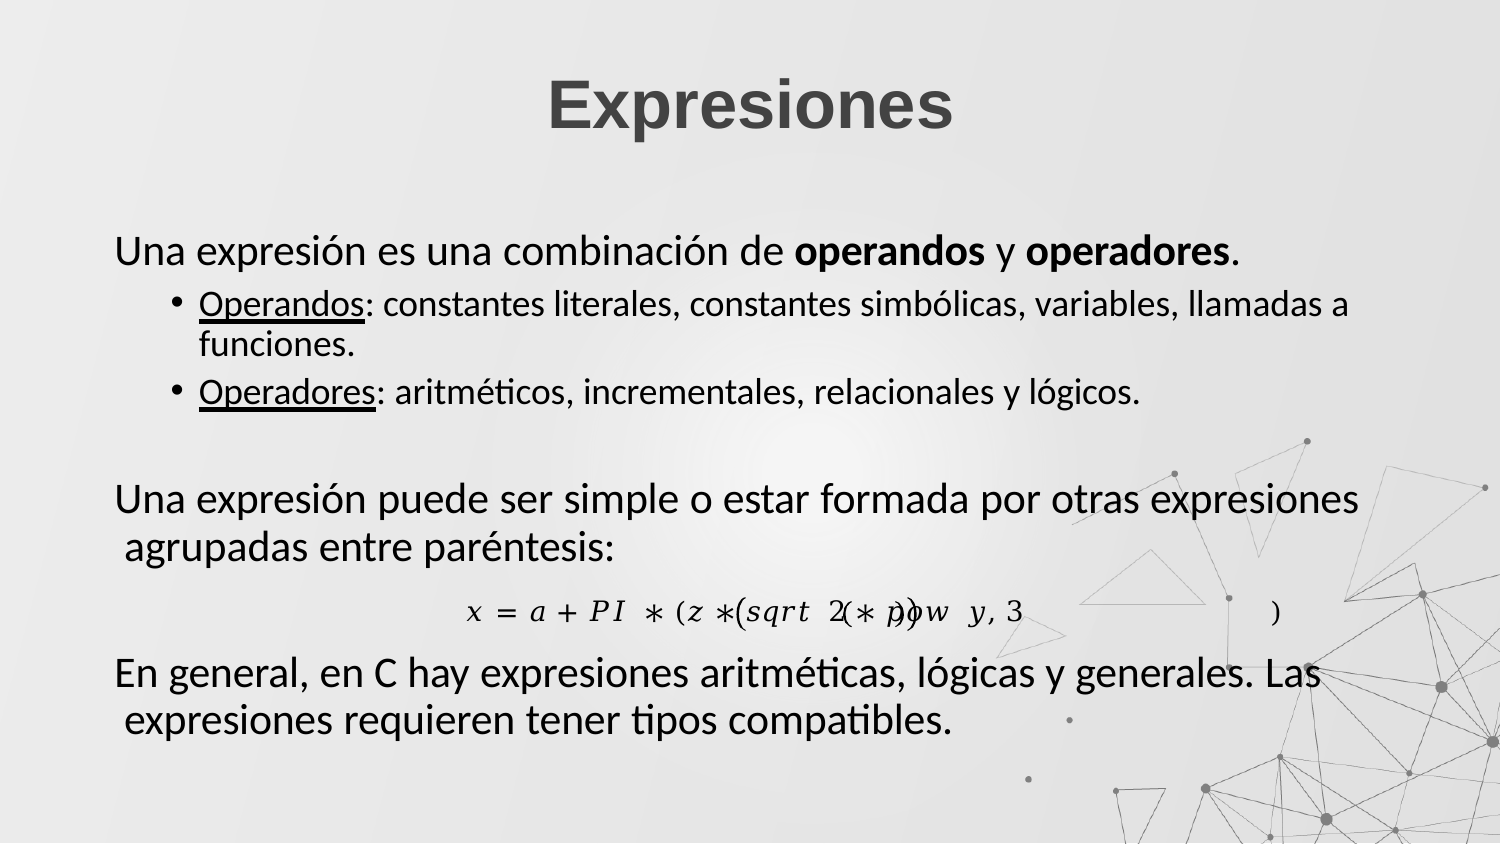

# Expresiones
Una expresión es una combinación de operandos y operadores.
Operandos: constantes literales, constantes simbólicas, variables, llamadas a  funciones.
Operadores: aritméticos, incrementales, relacionales y lógicos.

Una expresión puede ser simple o estar formada por otras expresiones  agrupadas entre paréntesis:
𝑥 = 𝑎 + 𝑃𝐼 ∗ (𝑧 ∗ 𝑠𝑞𝑟𝑡 2 ∗ 𝑝𝑜𝑤 𝑦, 3	)
En general, en C hay expresiones aritméticas, lógicas y generales. Las  expresiones requieren tener tipos compatibles.